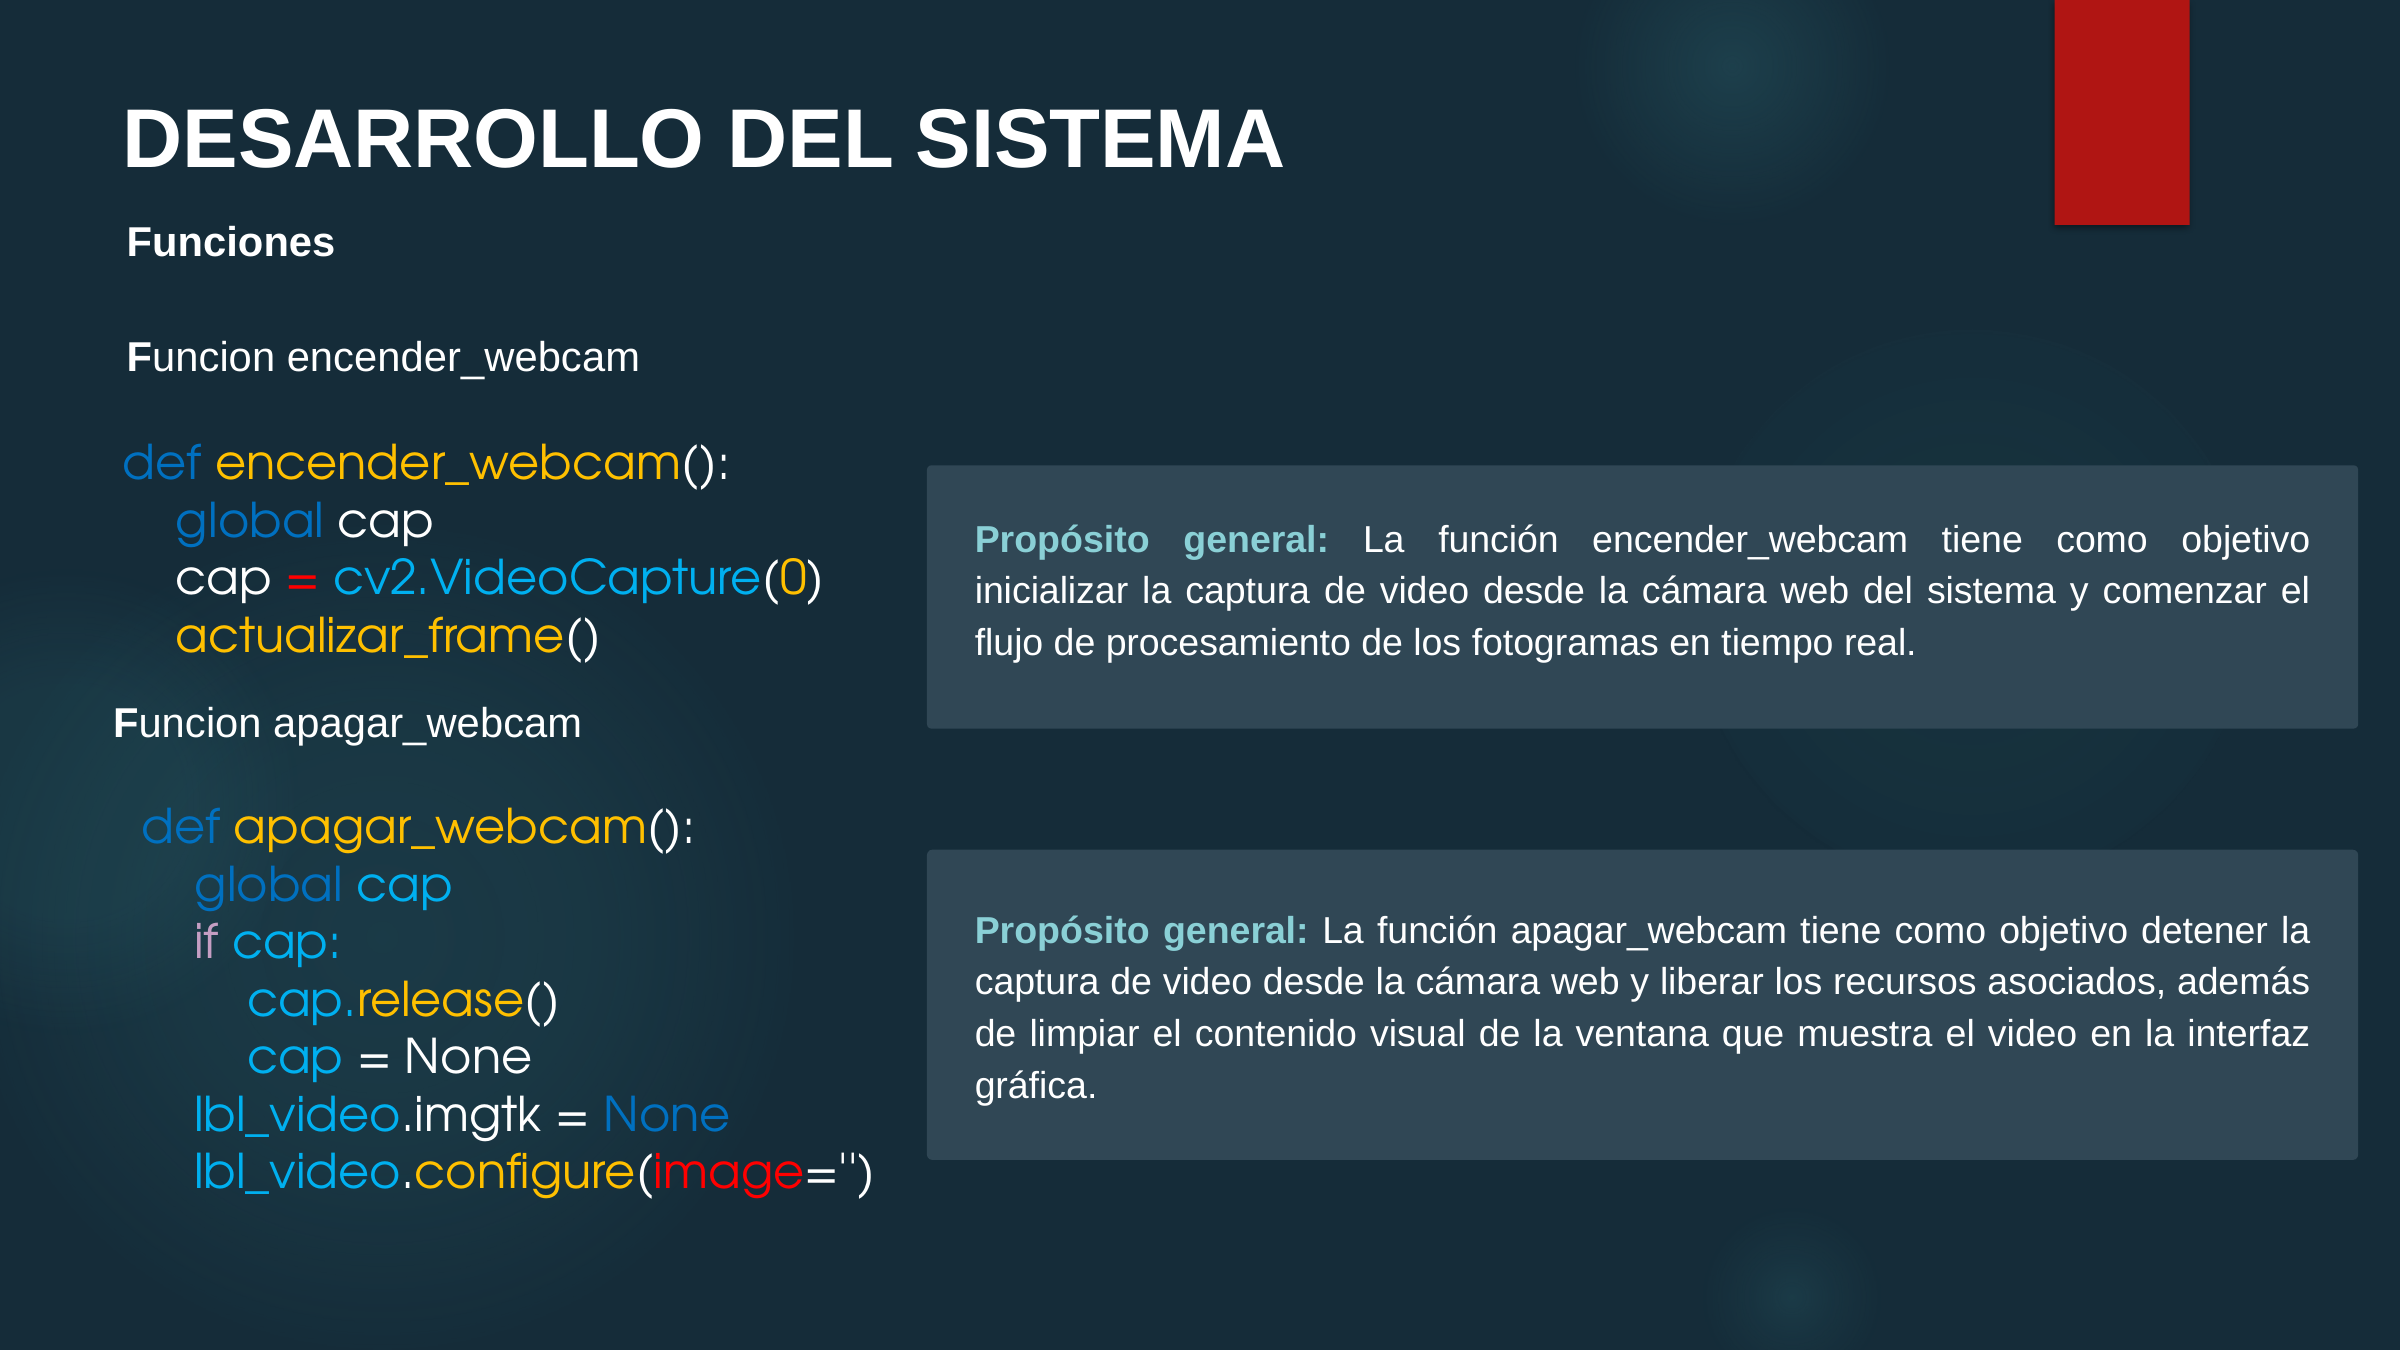

DESARROLLO DEL SISTEMA
Funciones
Funcion encender_webcam
def encender_webcam():
    global cap
    cap = cv2.VideoCapture(0)
    actualizar_frame()

Propósito general: La función encender_webcam tiene como objetivo inicializar la captura de video desde la cámara web del sistema y comenzar el flujo de procesamiento de los fotogramas en tiempo real.
Funcion apagar_webcam
def apagar_webcam():
    global cap
    if cap:
        cap.release()
        cap = None
    lbl_video.imgtk = None
    lbl_video.configure(image='')

Propósito general: La función apagar_webcam tiene como objetivo detener la captura de video desde la cámara web y liberar los recursos asociados, además de limpiar el contenido visual de la ventana que muestra el video en la interfaz gráfica.